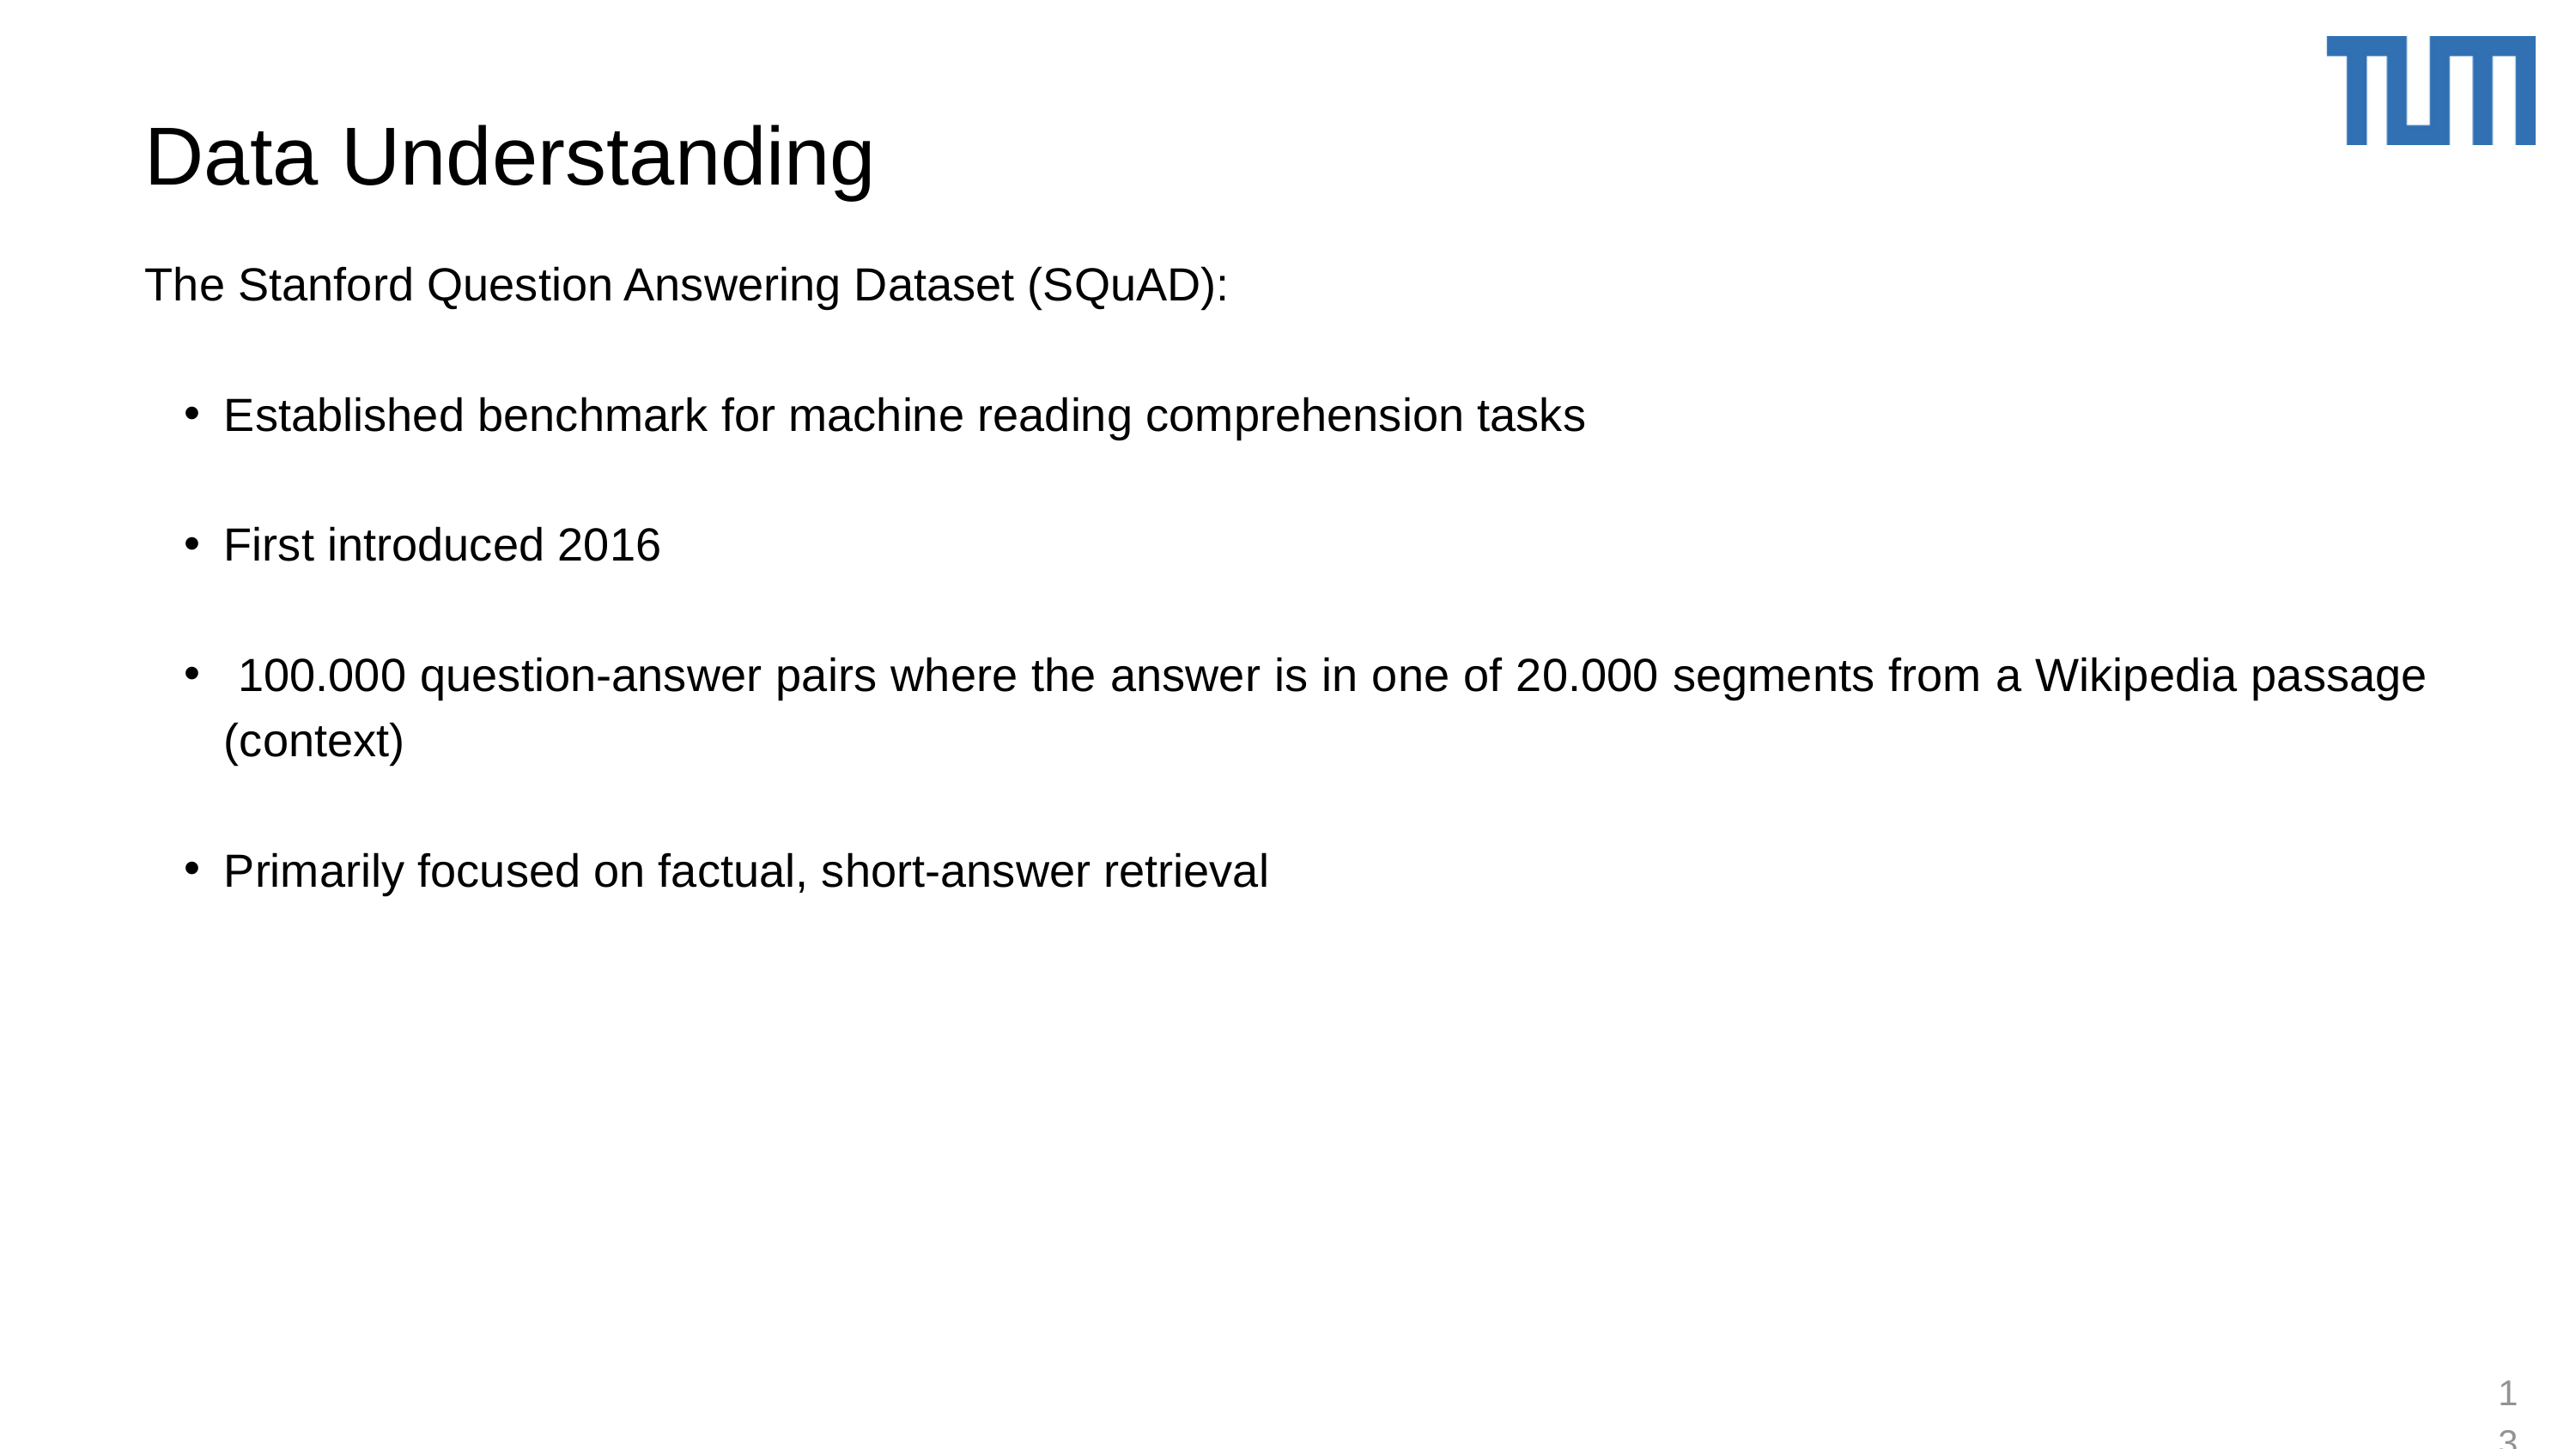

Data Understanding
The Stanford Question Answering Dataset (SQuAD):

Established benchmark for machine reading comprehension tasks

First introduced 2016

 100.000 question-answer pairs where the answer is in one of 20.000 segments from a Wikipedia passage (context)

Primarily focused on factual, short-answer retrieval
13